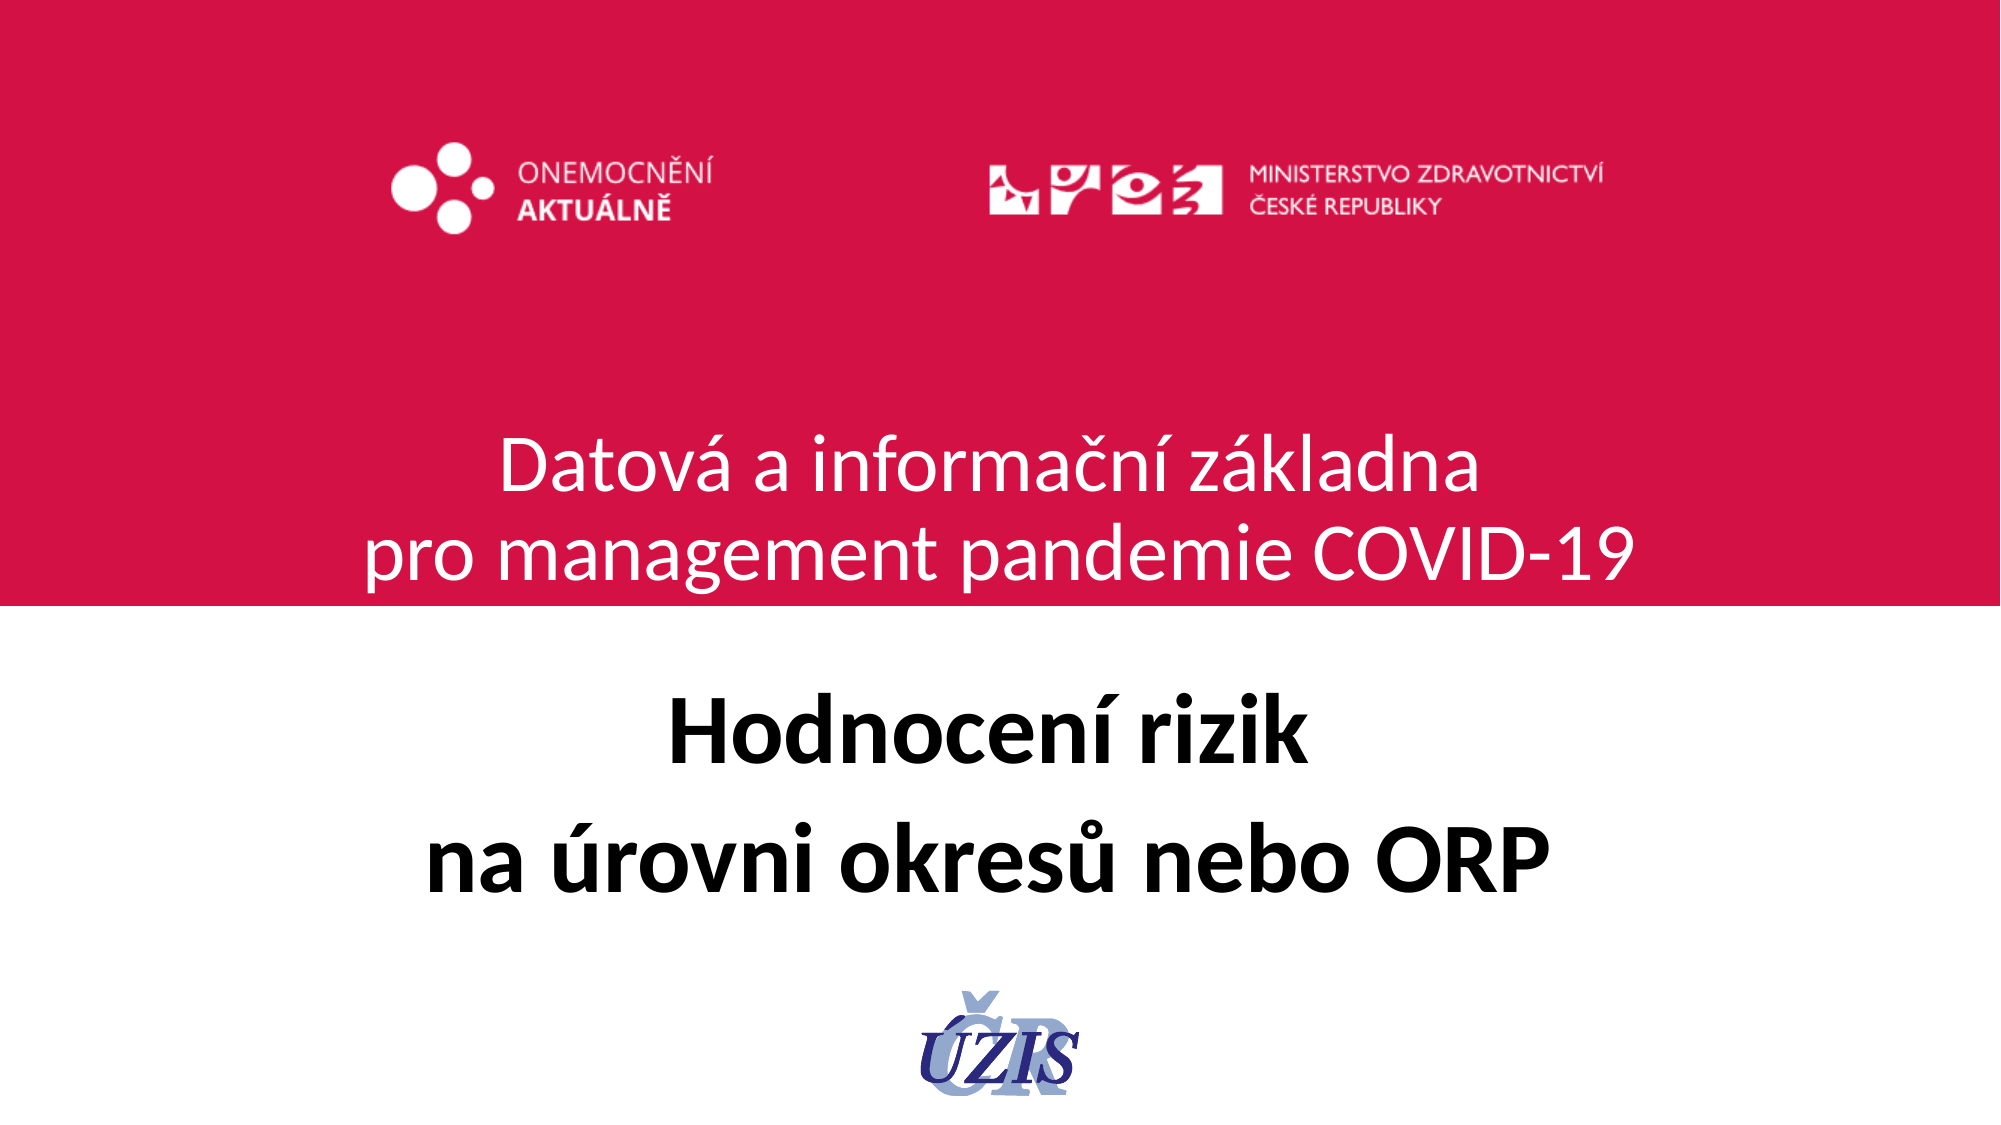

# Datová a informační základna pro management pandemie COVID-19
Hodnocení rizik
na úrovni okresů nebo ORP